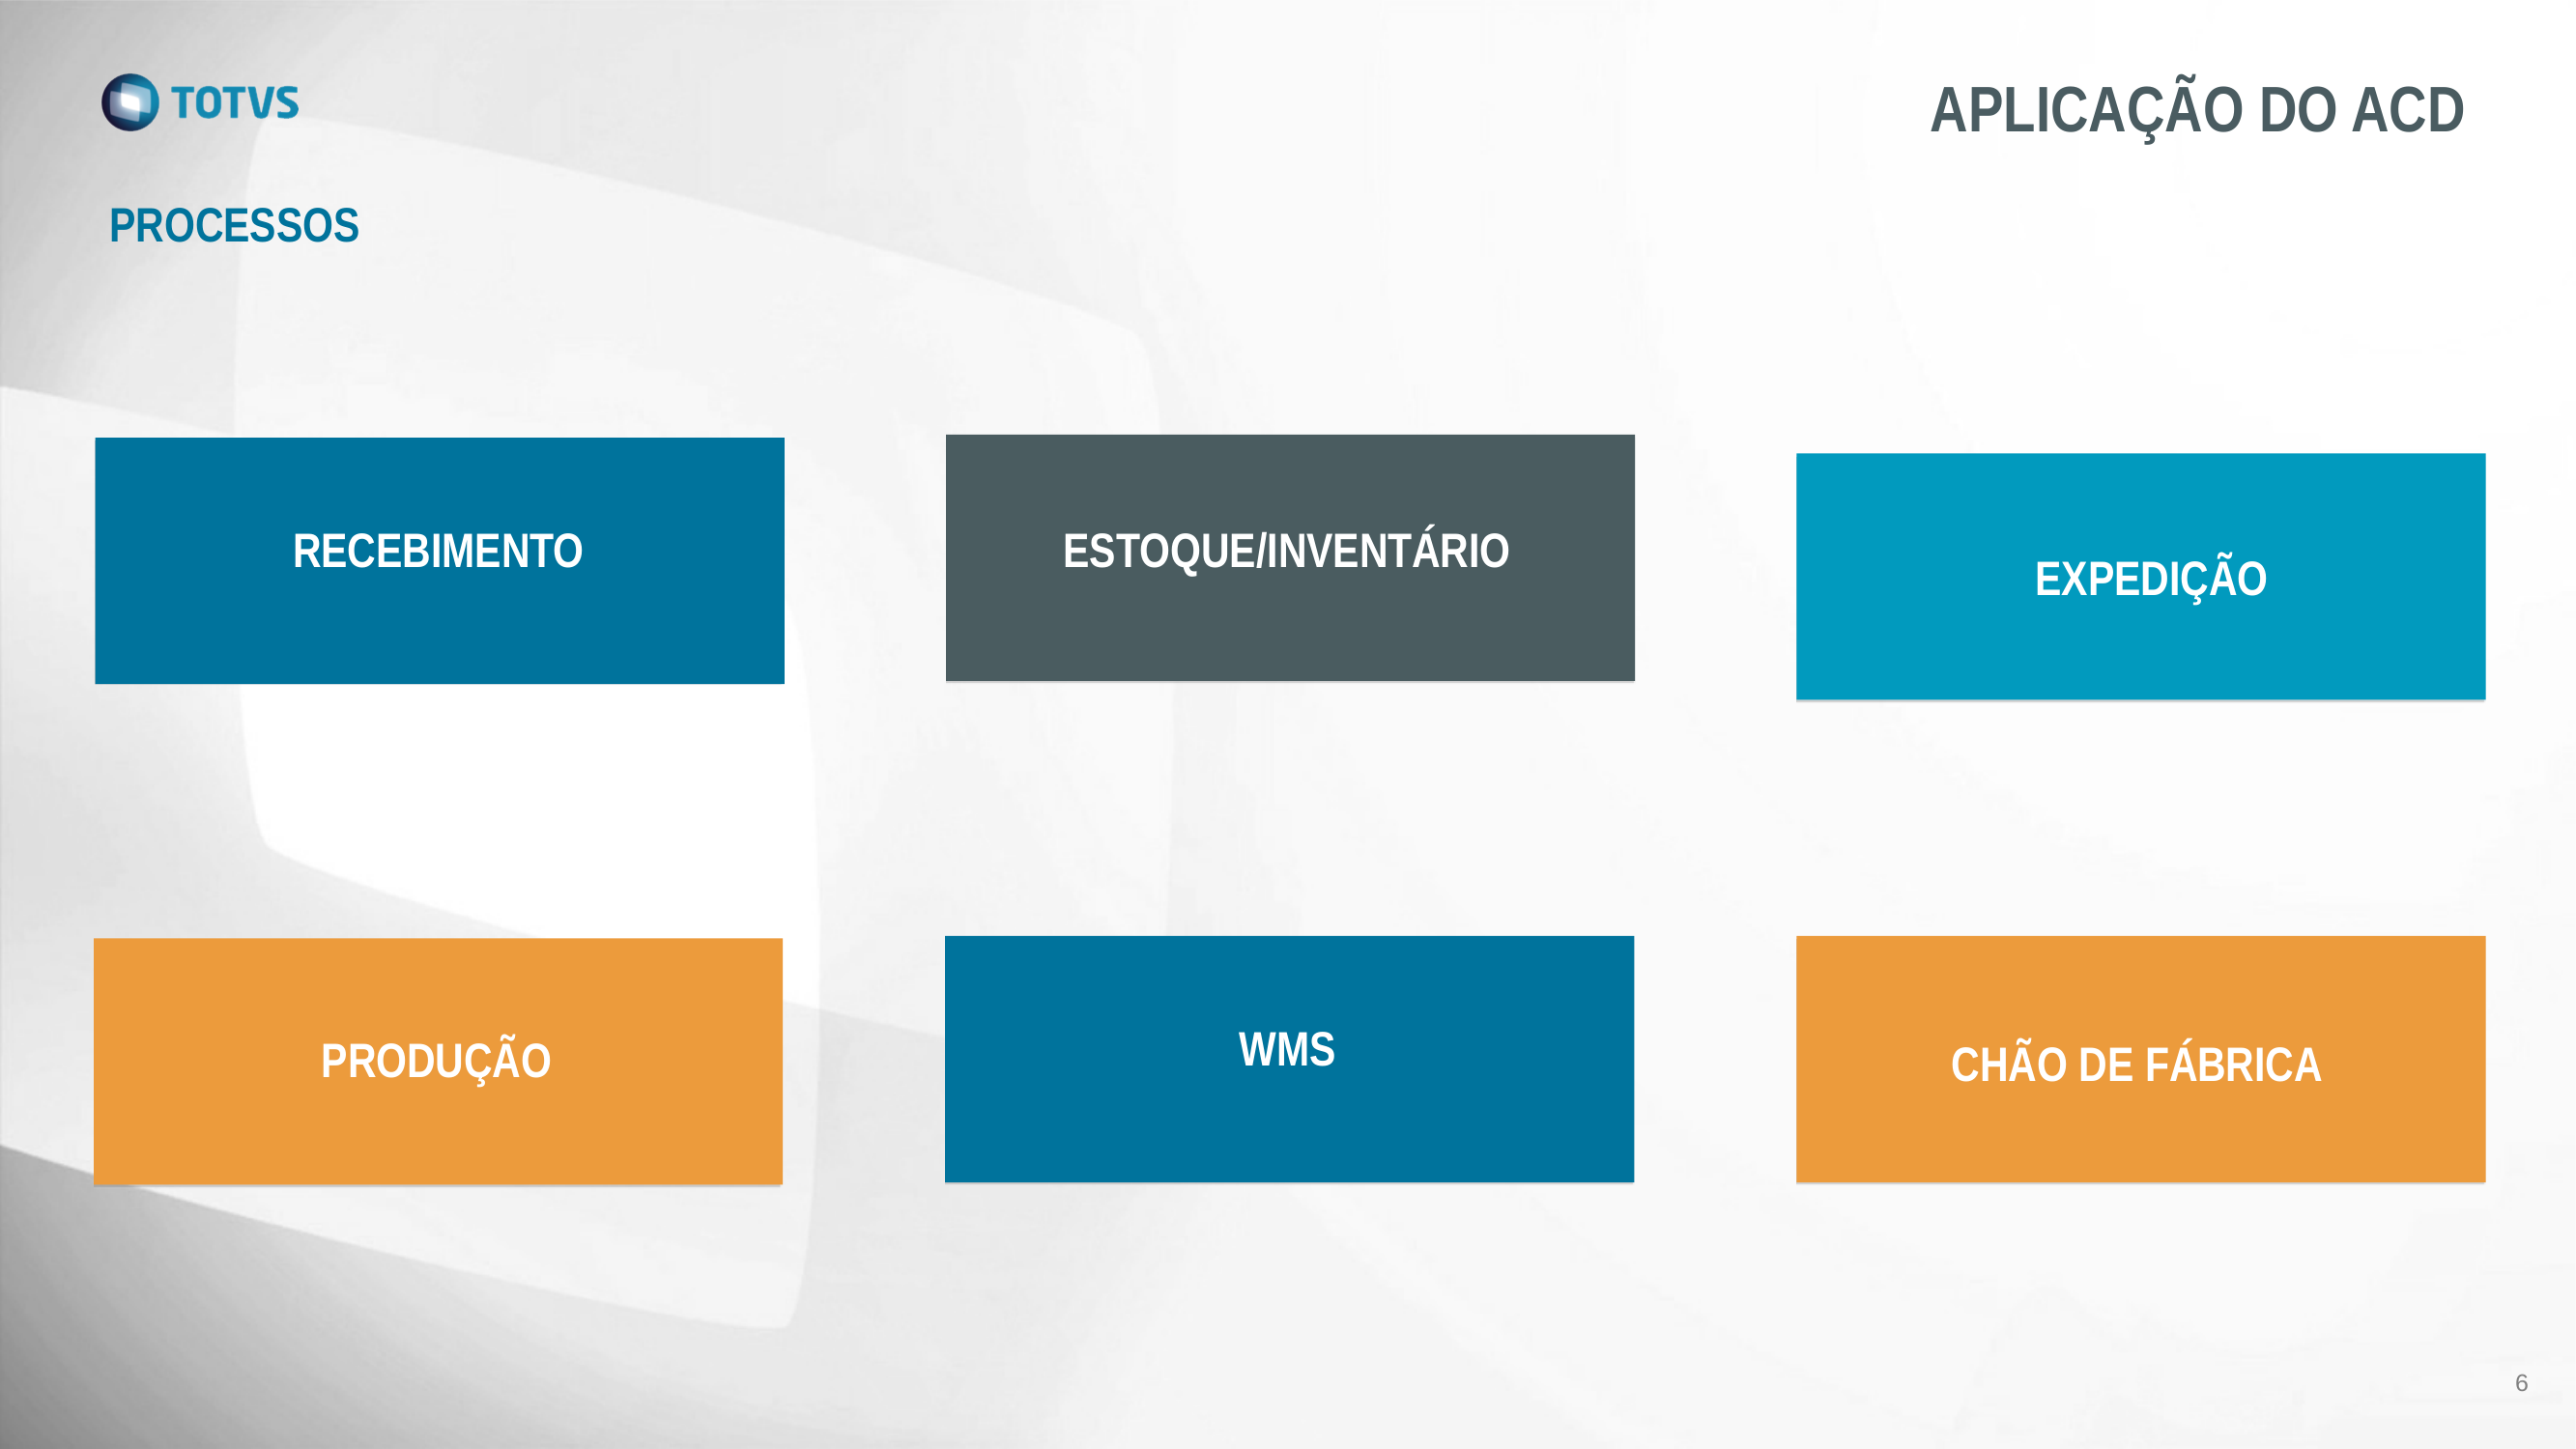

# APLICAÇÃO DO ACD
PROCESSOS

ESTOQUE/INVENTÁRIO

RECEBIMENTO

EXPEDIÇÃO

WMS

CHÃO DE FÁBRICA

PRODUÇÃO
6